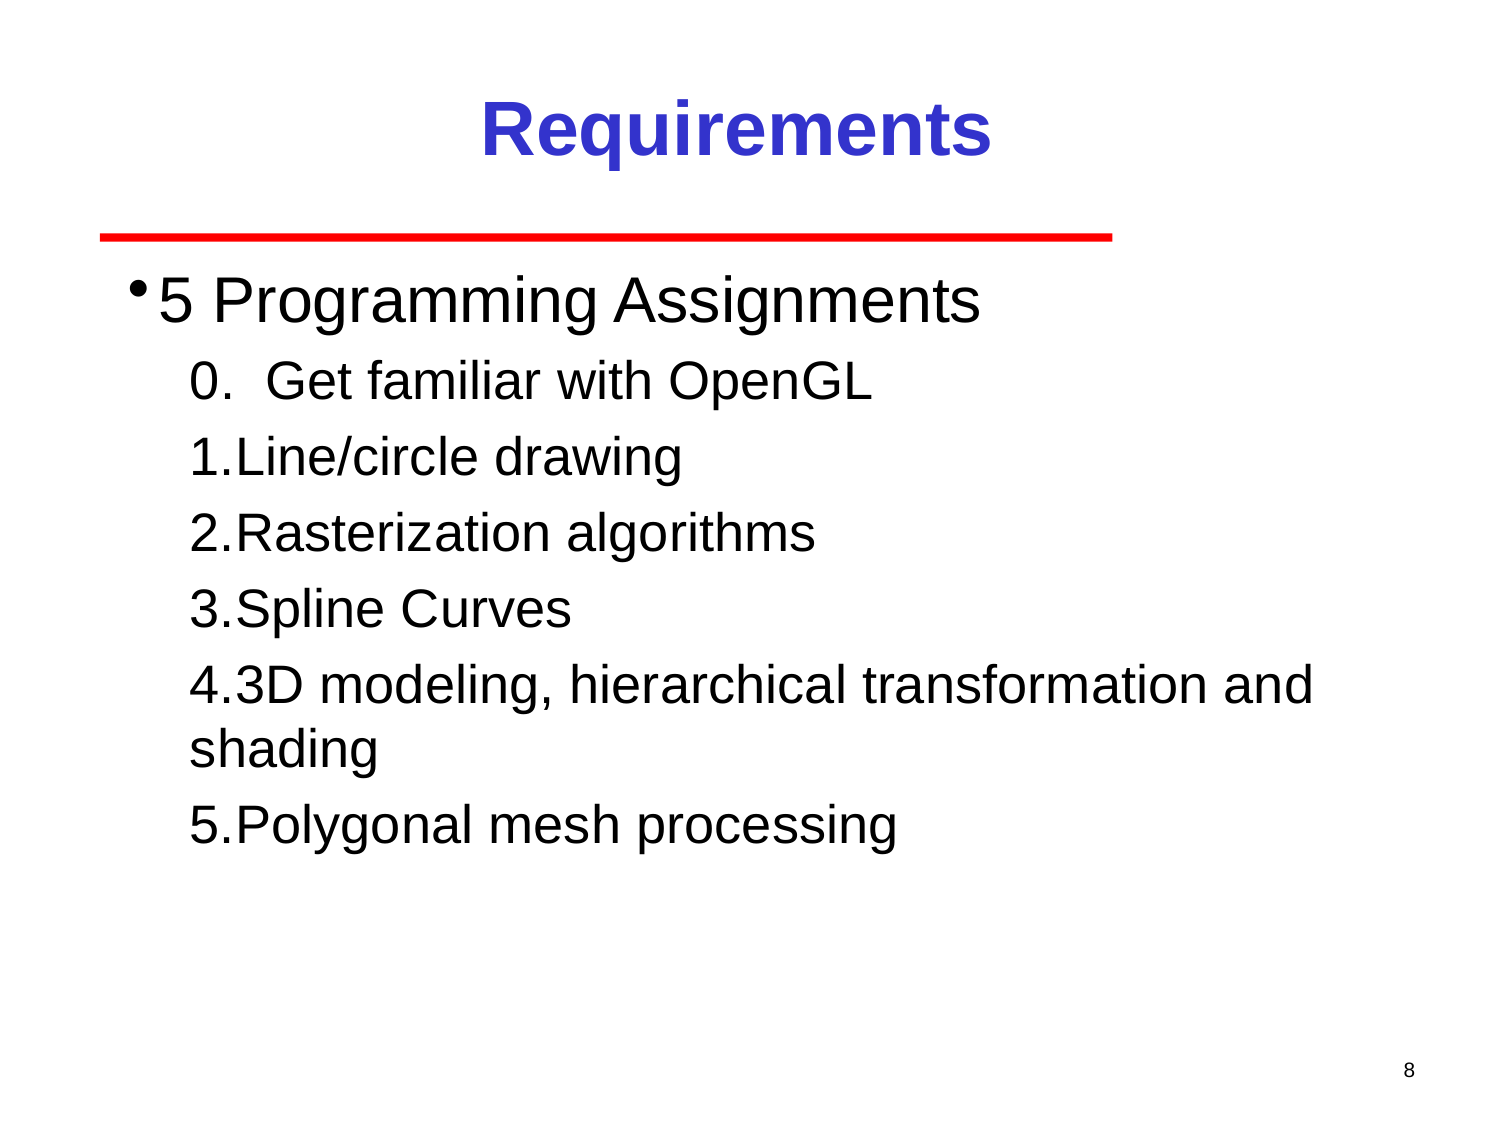

# Requirements
5 Programming Assignments
0.  Get familiar with OpenGL
Line/circle drawing
Rasterization algorithms
Spline Curves
3D modeling, hierarchical transformation and shading
Polygonal mesh processing
8